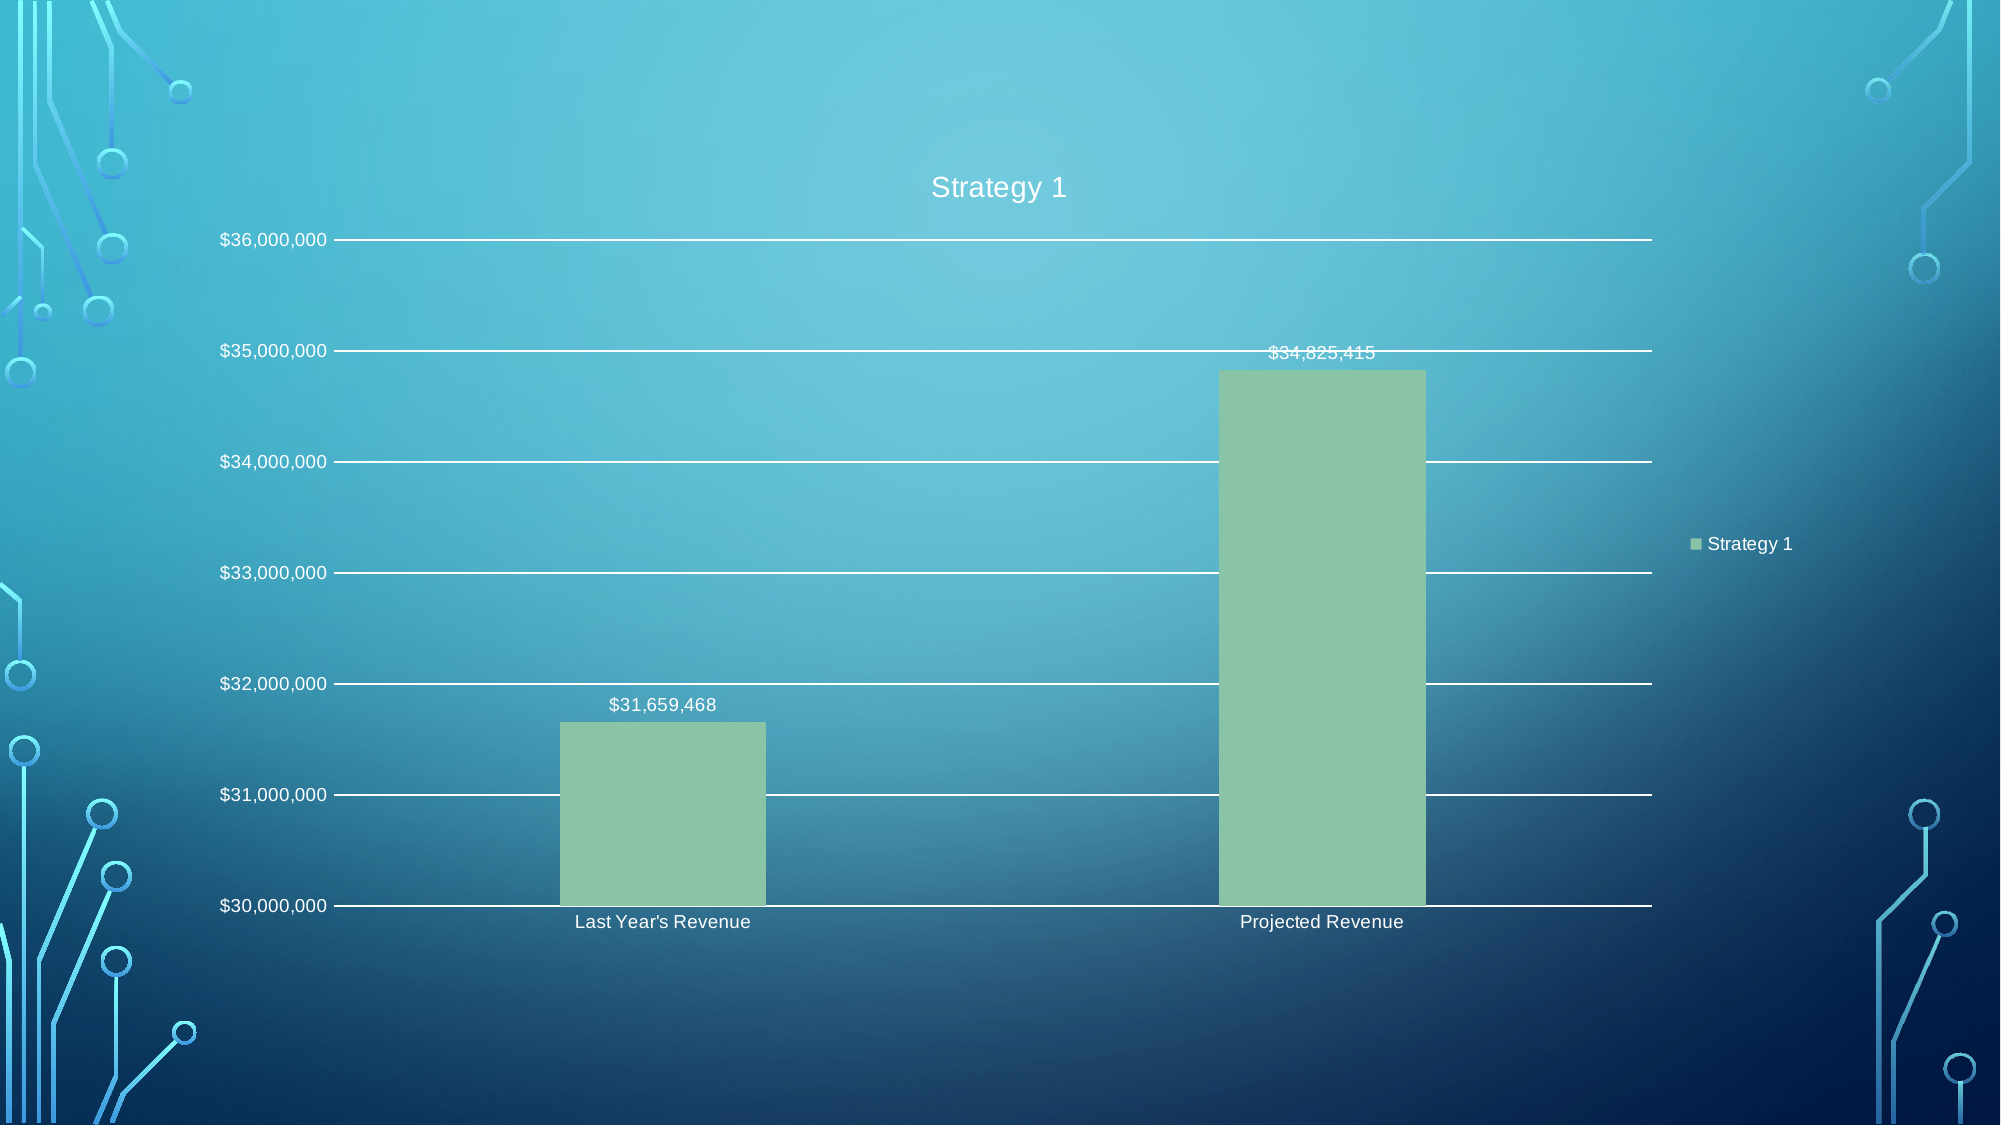

### Chart:

| Category | Strategy 1 |
|---|---|
| Last Year's Revenue | 31659468.0 |
| Projected Revenue | 34825414.800000004 |